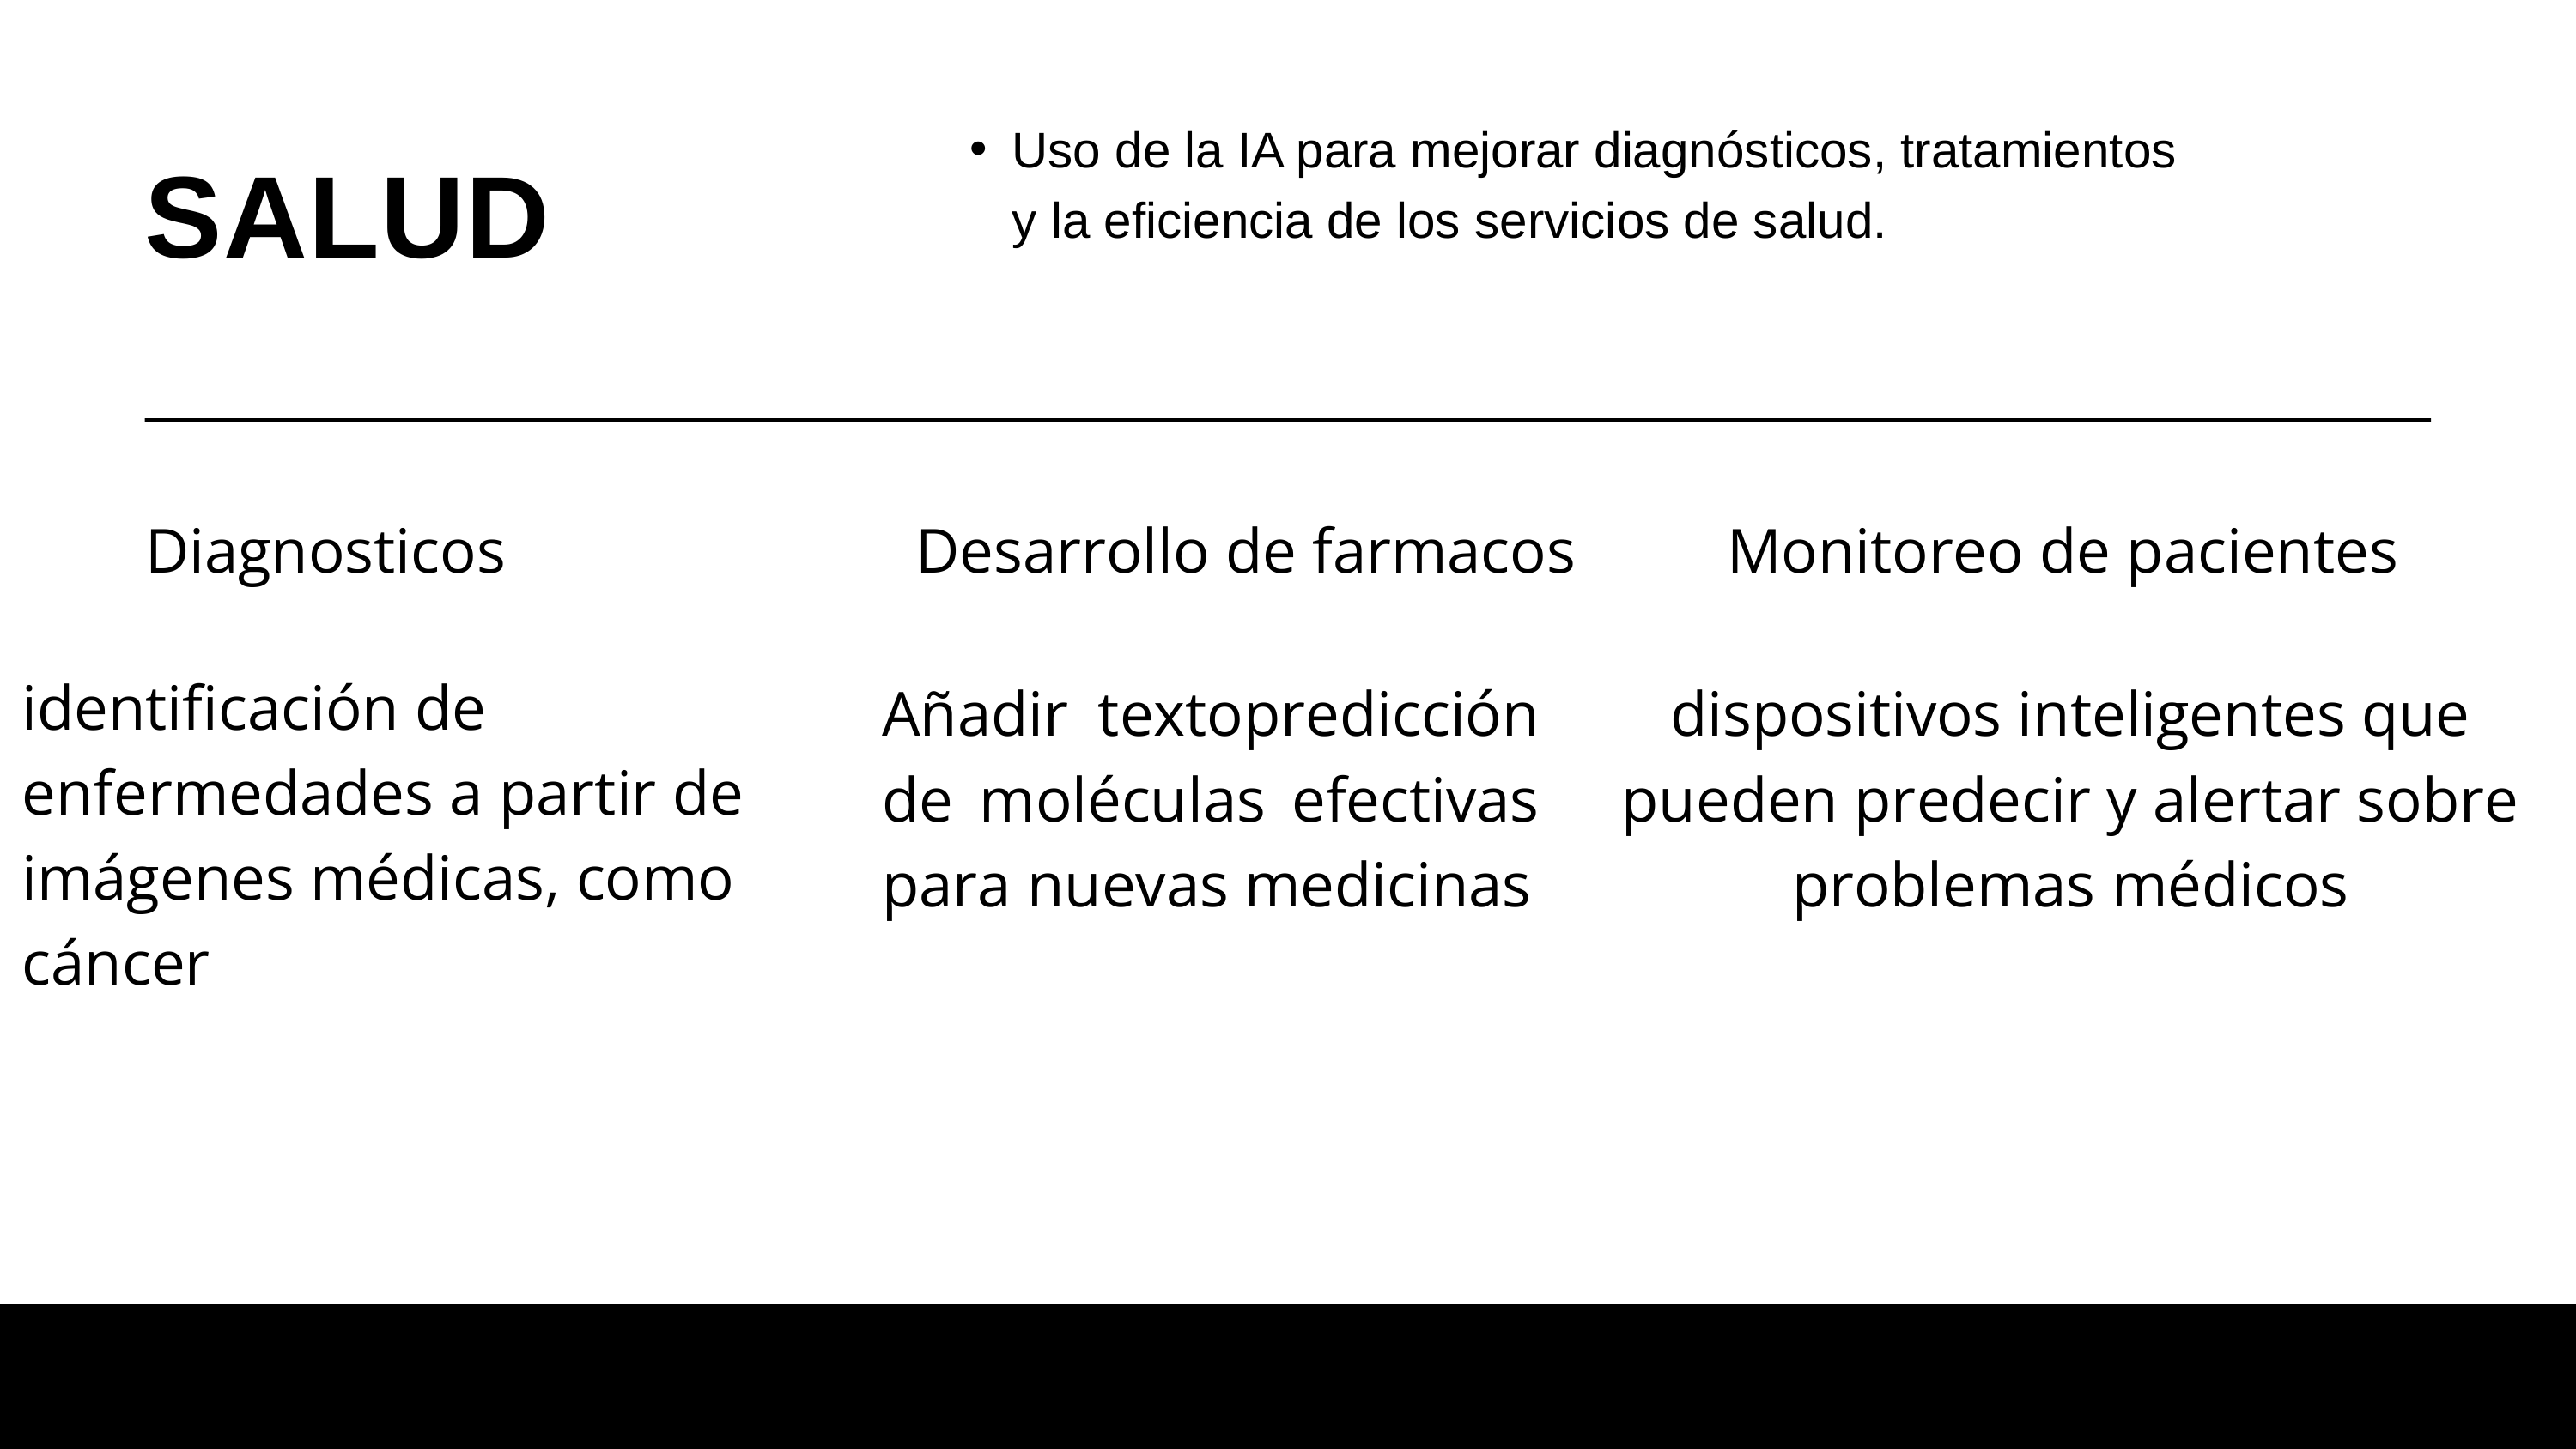

Uso de la IA para mejorar diagnósticos, tratamientos y la eficiencia de los servicios de salud.

SALUD

Diagnosticos
Desarrollo de farmacos
Monitoreo de pacientes
identificación de enfermedades a partir de imágenes médicas, como cáncer
Añadir textopredicción de moléculas efectivas para nuevas medicinas
dispositivos inteligentes que pueden predecir y alertar sobre problemas médicos